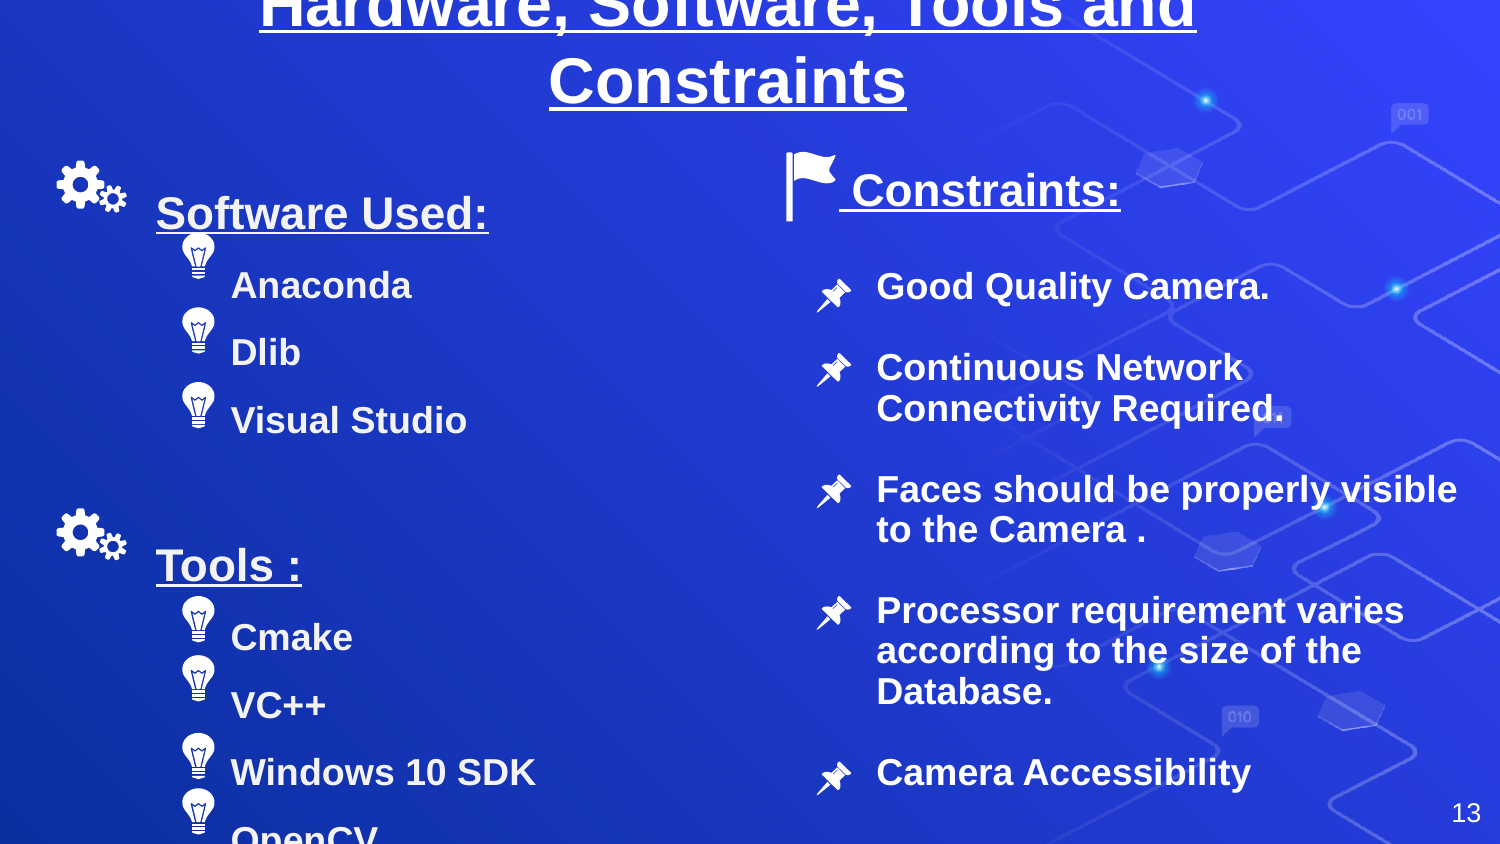

# Hardware, Software, Tools and Constraints
 Constraints:

Good Quality Camera.

Continuous Network Connectivity Required.

Faces should be properly visible to the Camera .

Processor requirement varies according to the size of the Database.

Camera Accessibility
Software Used:
Anaconda
Dlib
Visual Studio

Tools :
Cmake
VC++
Windows 10 SDK
OpenCV

13